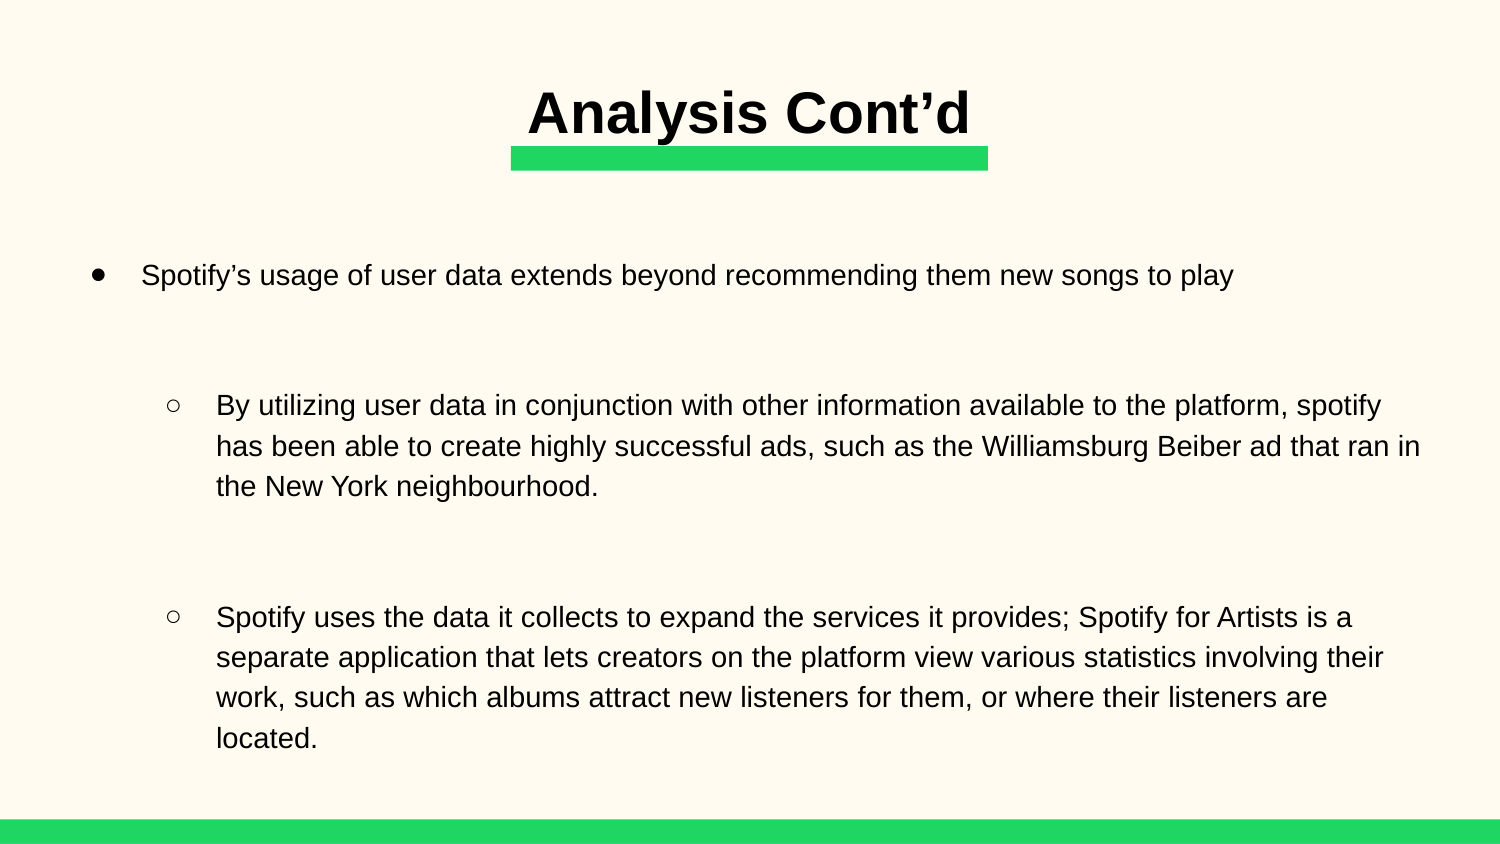

# Analysis Cont’d

Spotify’s usage of user data extends beyond recommending them new songs to play

By utilizing user data in conjunction with other information available to the platform, spotify has been able to create highly successful ads, such as the Williamsburg Beiber ad that ran in the New York neighbourhood.

Spotify uses the data it collects to expand the services it provides; Spotify for Artists is a separate application that lets creators on the platform view various statistics involving their work, such as which albums attract new listeners for them, or where their listeners are located.